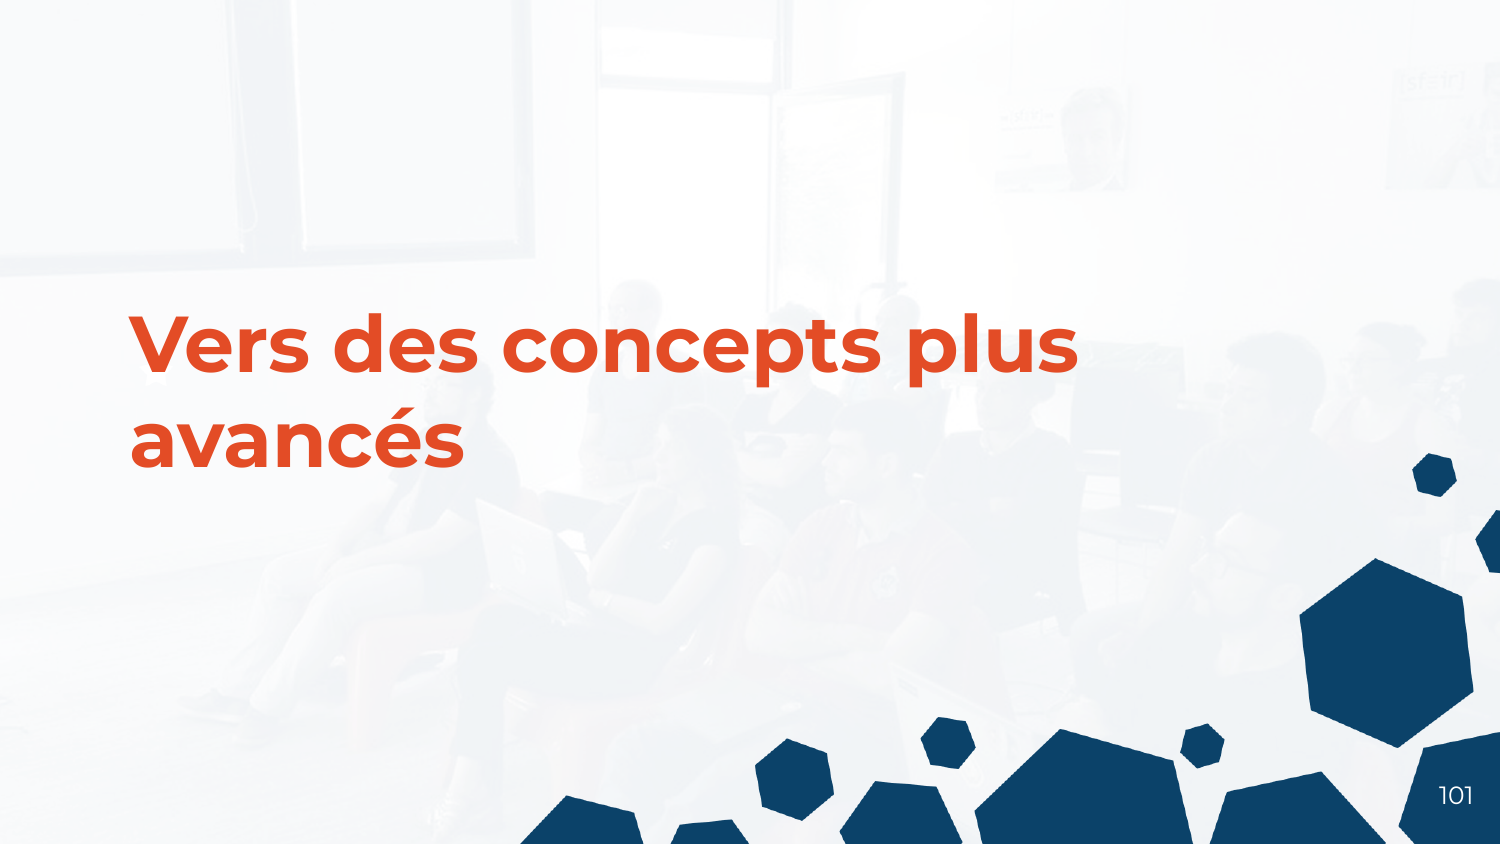

# Vers des concepts plus avancés
101